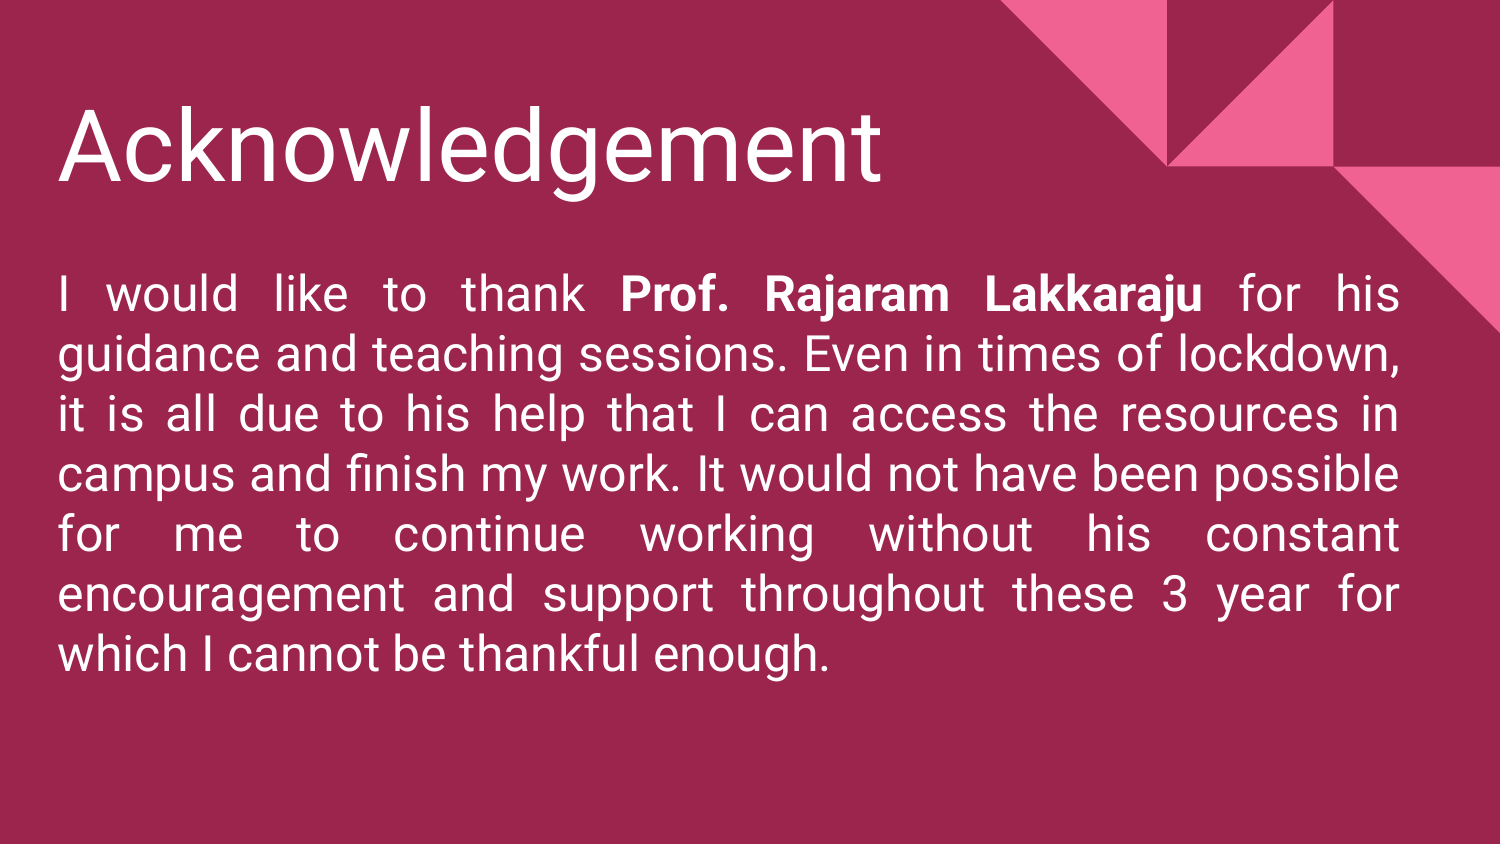

# Acknowledgement

I would like to thank Prof. Rajaram Lakkaraju for his guidance and teaching sessions. Even in times of lockdown, it is all due to his help that I can access the resources in campus and finish my work. It would not have been possible for me to continue working without his constant encouragement and support throughout these 3 year for which I cannot be thankful enough.